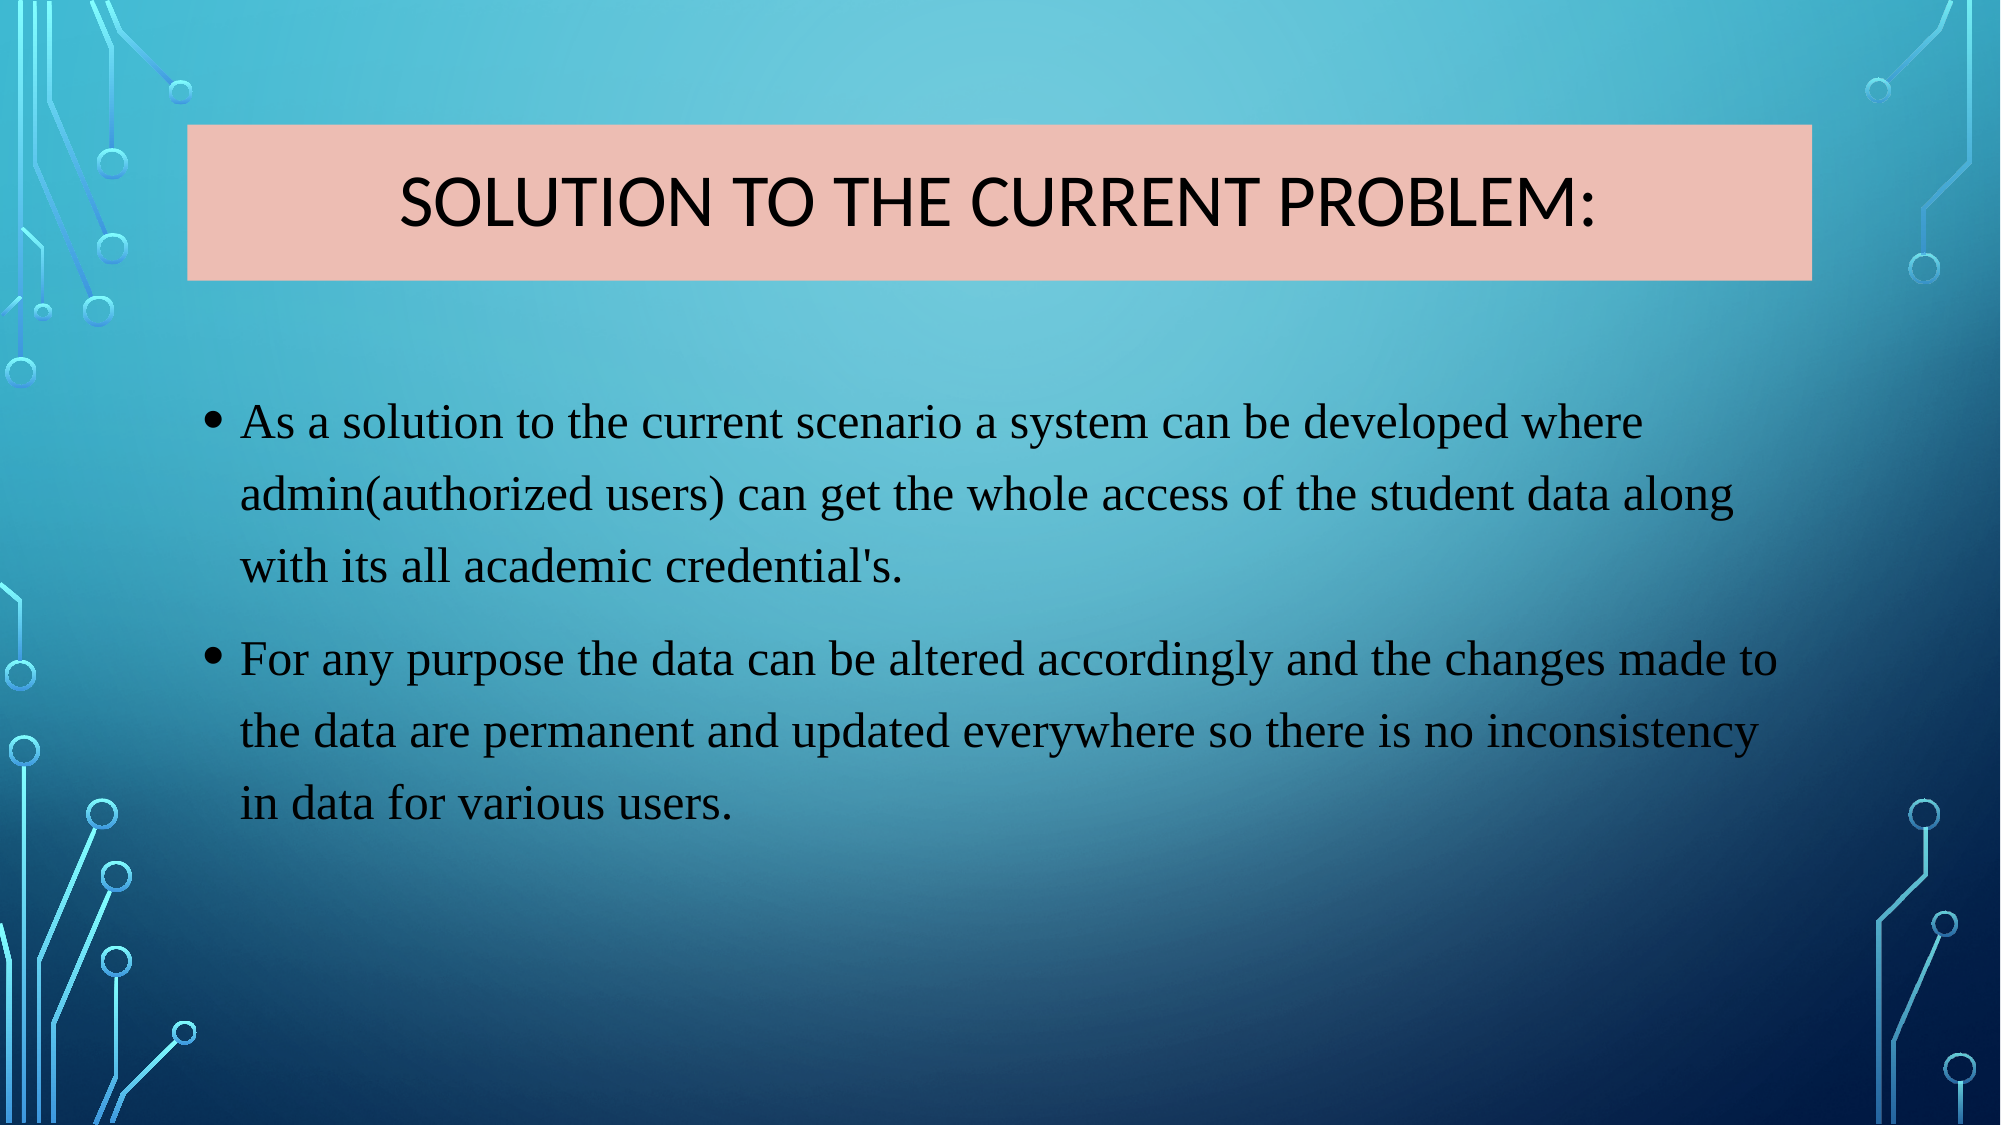

# SOLUTION TO THE CURRENT PROBLEM:
As a solution to the current scenario a system can be developed where admin(authorized users) can get the whole access of the student data along with its all academic credential's.
For any purpose the data can be altered accordingly and the changes made to the data are permanent and updated everywhere so there is no inconsistency in data for various users.